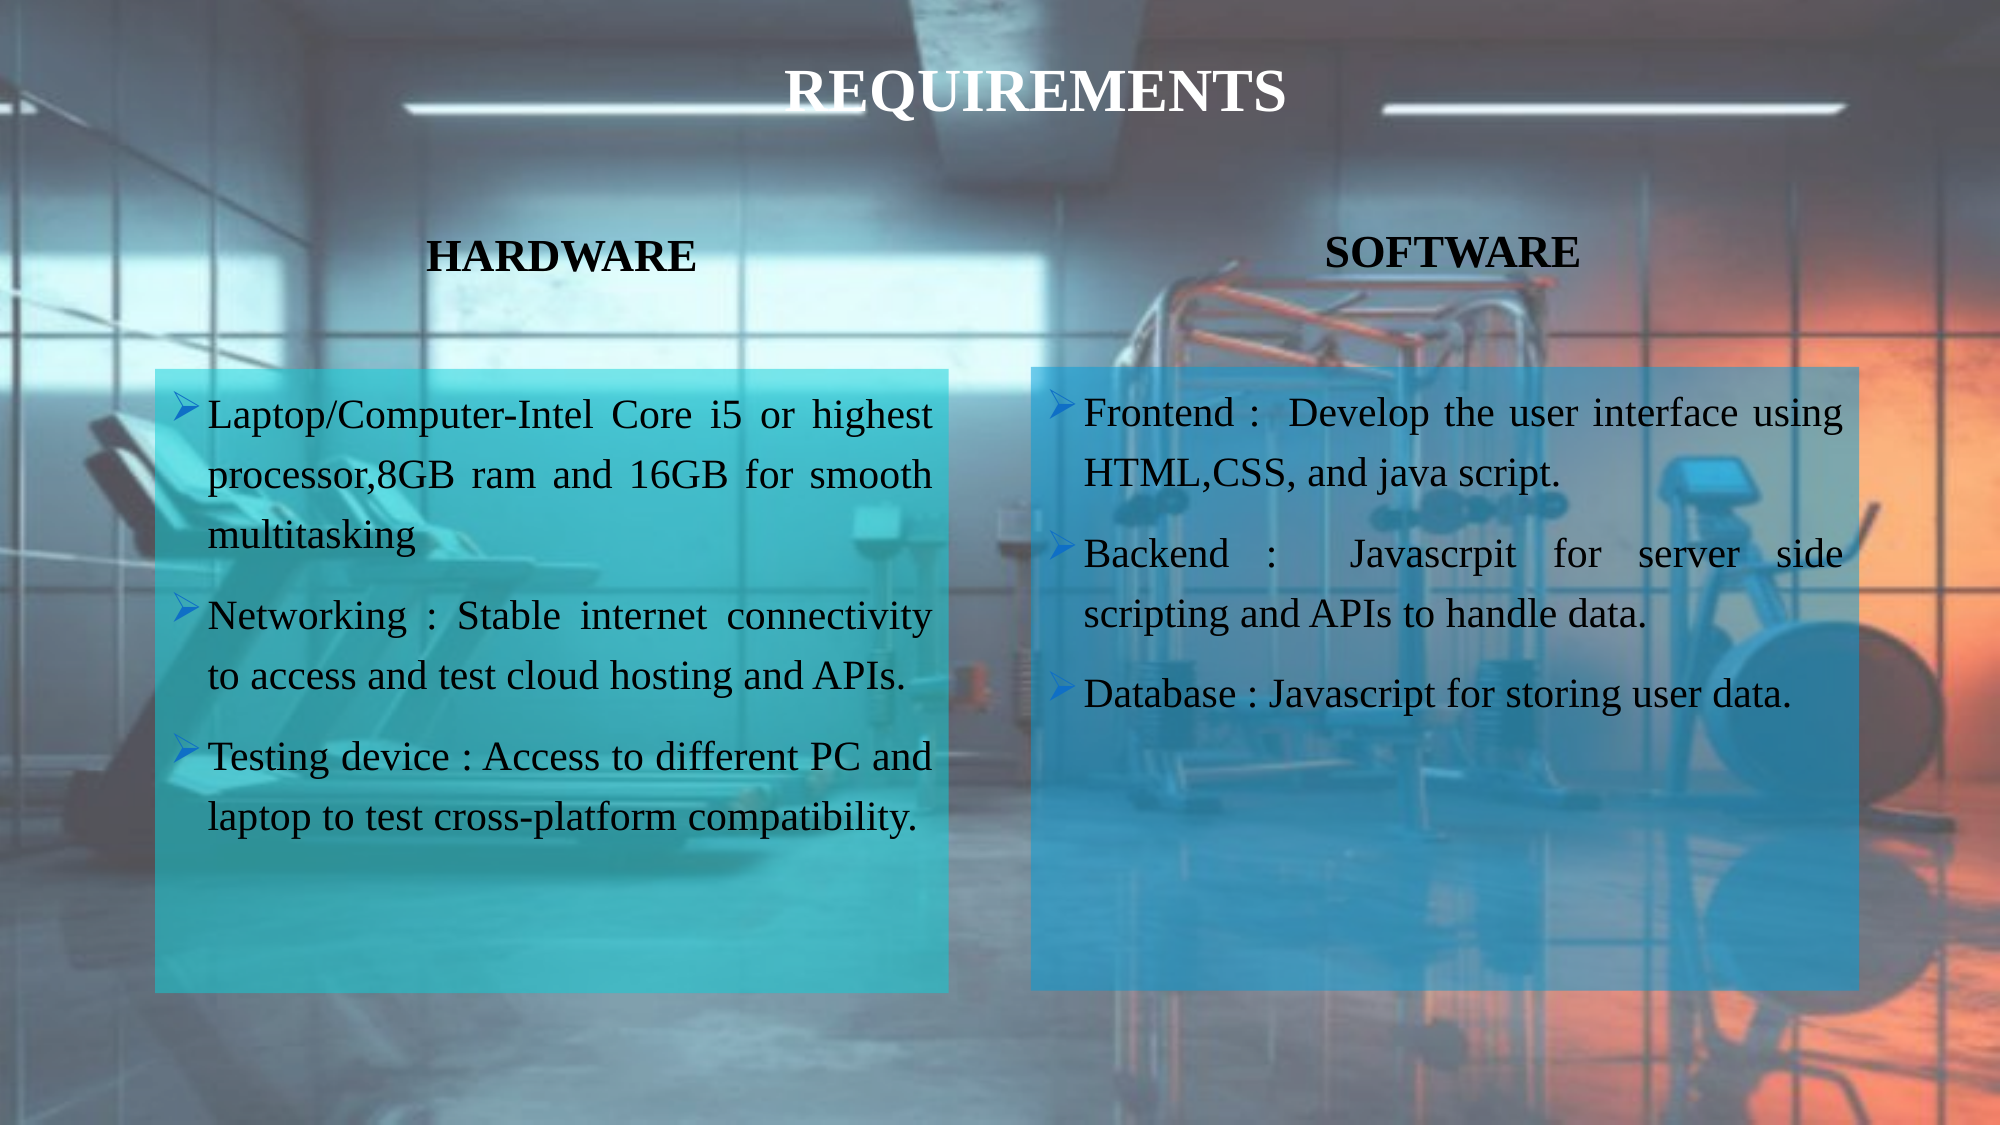

# REQUIREMENTS
HARDWARE
SOFTWARE

Frontend :  Develop the user interface using HTML,CSS, and java script.
Backend :  Javascrpit for server side scripting and APIs to handle data.
Database : Javascript for storing user data.

Laptop/Computer-Intel Core i5 or highest processor,8GB ram and 16GB for smooth multitasking
Networking : Stable internet connectivity to access and test cloud hosting and APIs.
Testing device : Access to different PC and laptop to test cross-platform compatibility.